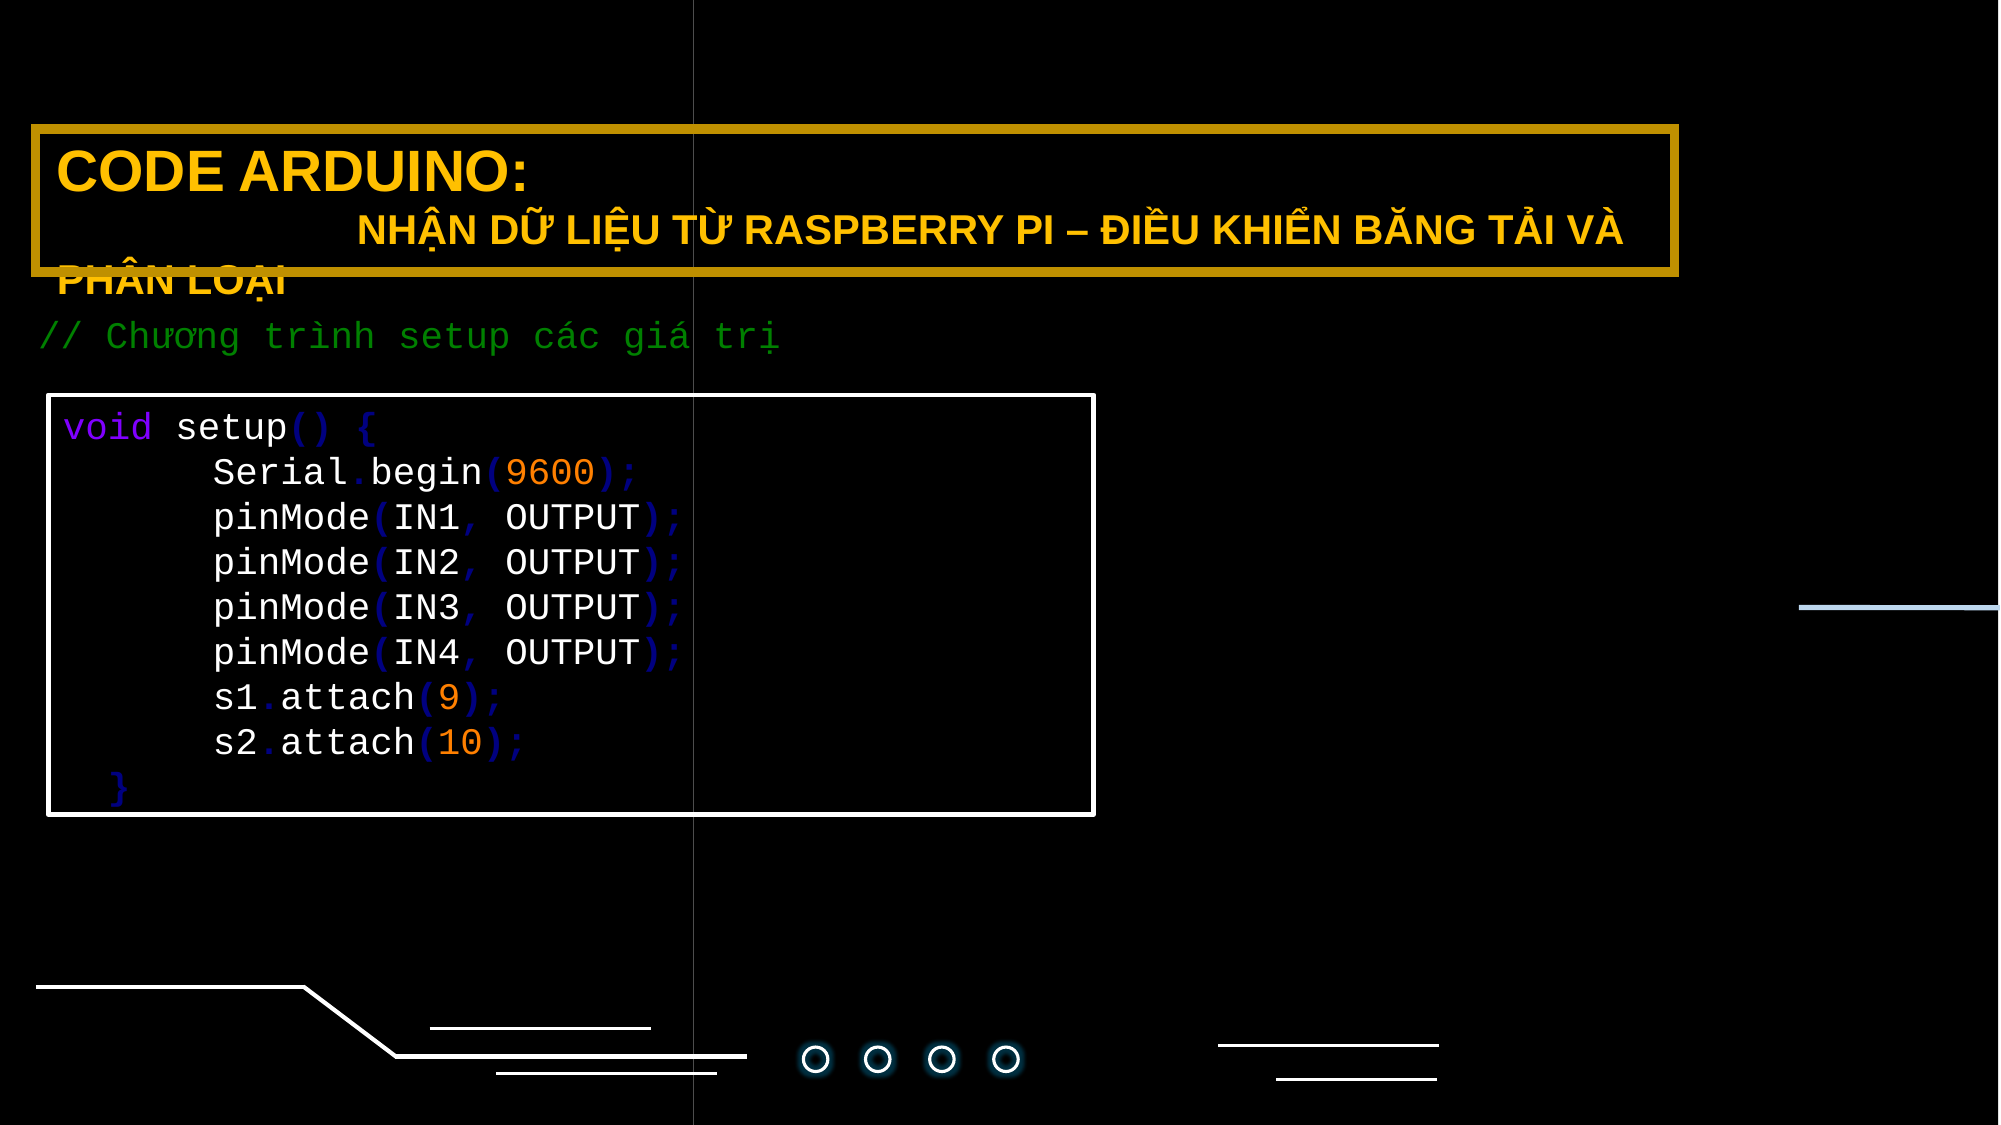

CODE ARDUINO:
		NHẬN DỮ LIỆU TỪ RASPBERRY PI – ĐIỀU KHIỂN BĂNG TẢI VÀ PHÂN LOẠI

// Chương trình setup các giá trị
void setup() {
	Serial.begin(9600);
	pinMode(IN1, OUTPUT);
	pinMode(IN2, OUTPUT);
	pinMode(IN3, OUTPUT);
	pinMode(IN4, OUTPUT);
	s1.attach(9);
	s2.attach(10);
  }